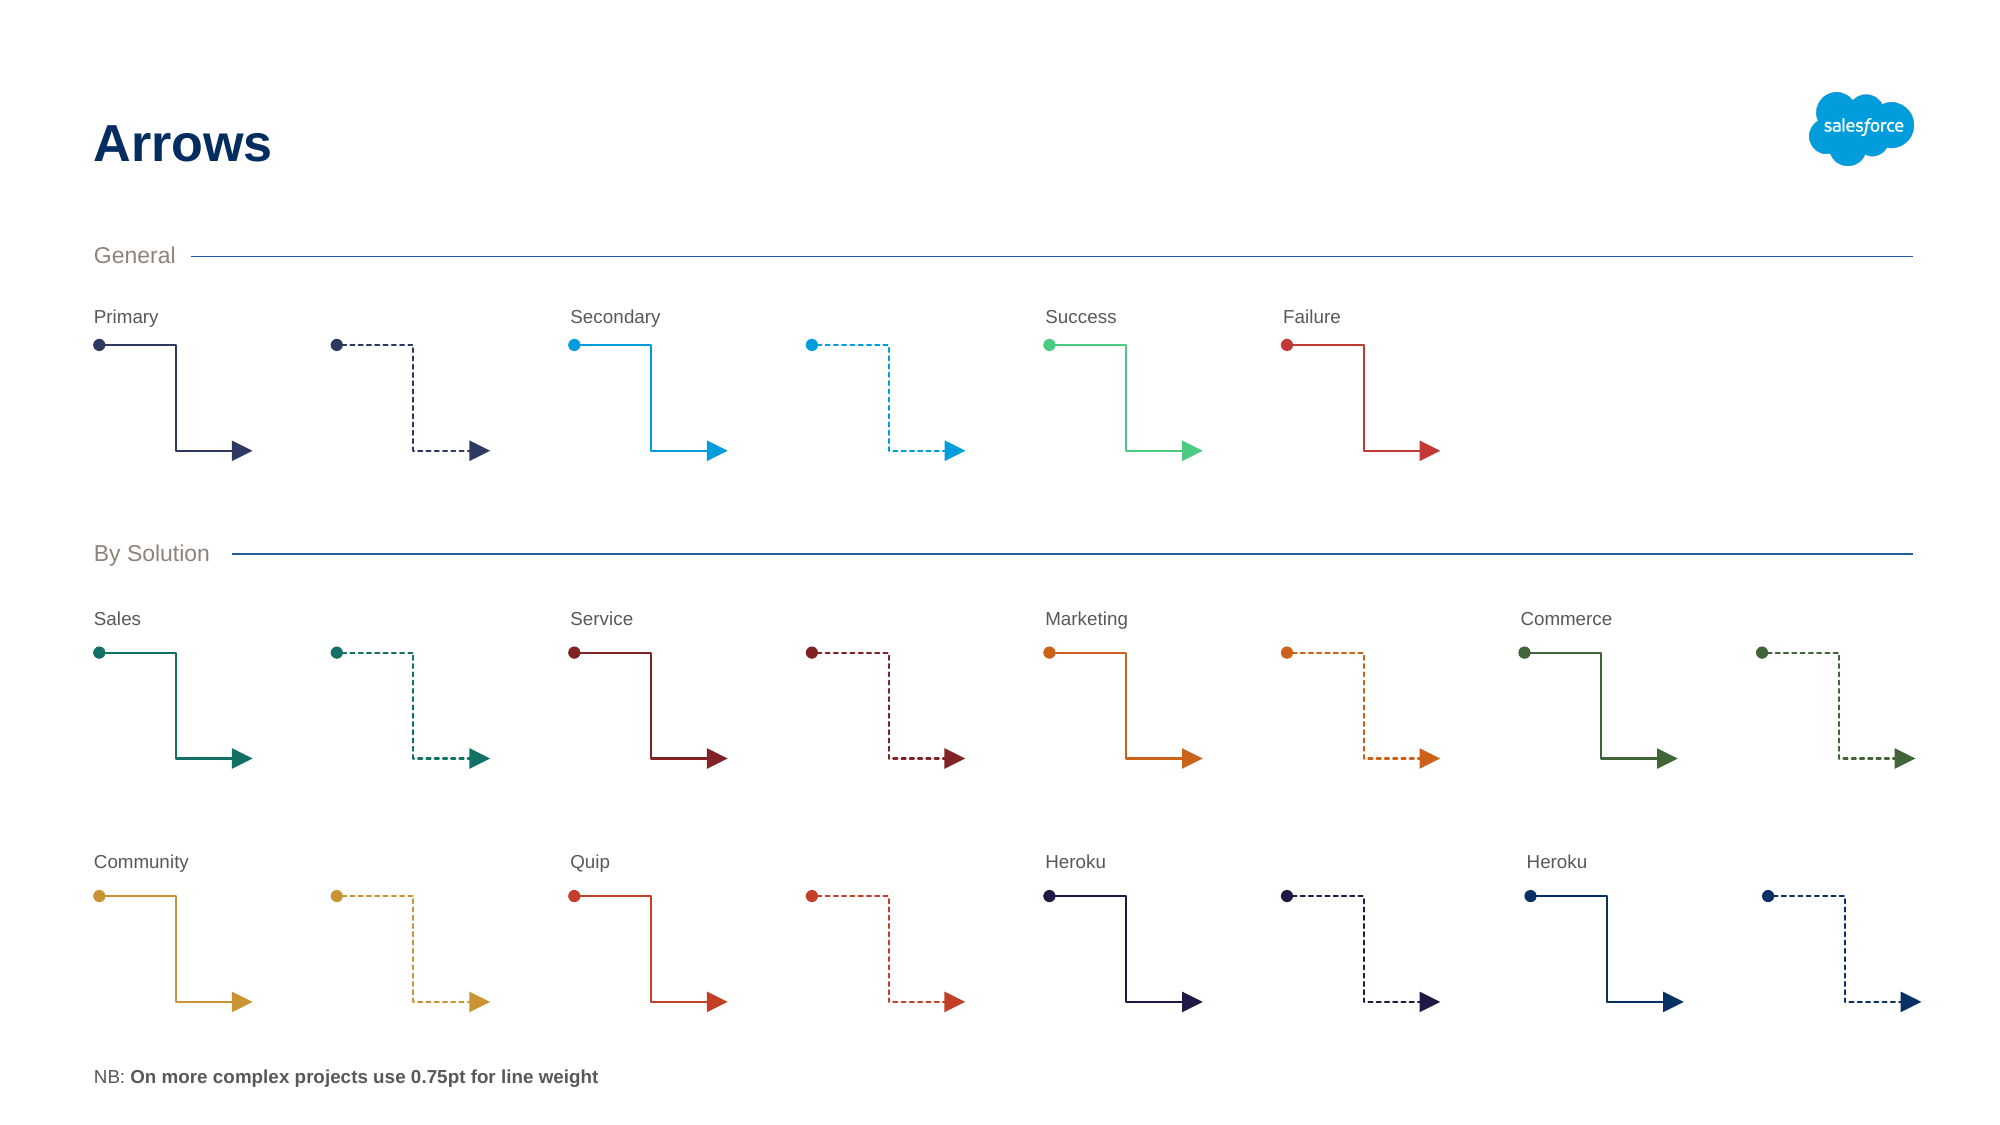

# Arrows
General
Primary
Secondary
Success
Failure
By Solution
Sales
Service
Marketing
Commerce
Community
Quip
Heroku
Heroku
NB: On more complex projects use 0.75pt for line weight